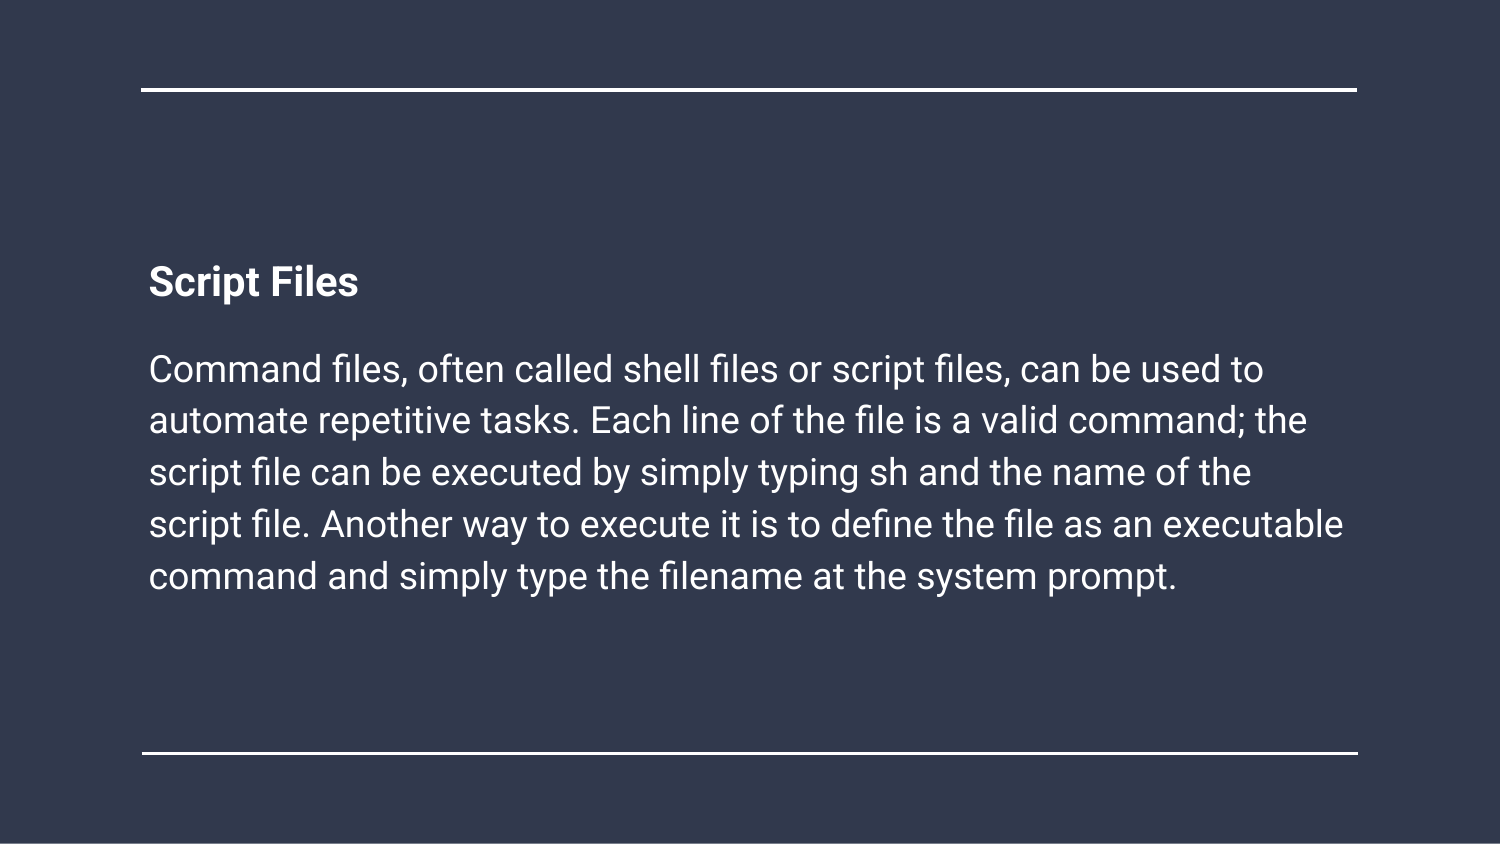

Script Files
Command files, often called shell files or script files, can be used to automate repetitive tasks. Each line of the file is a valid command; the script file can be executed by simply typing sh and the name of the script file. Another way to execute it is to define the file as an executable command and simply type the filename at the system prompt.